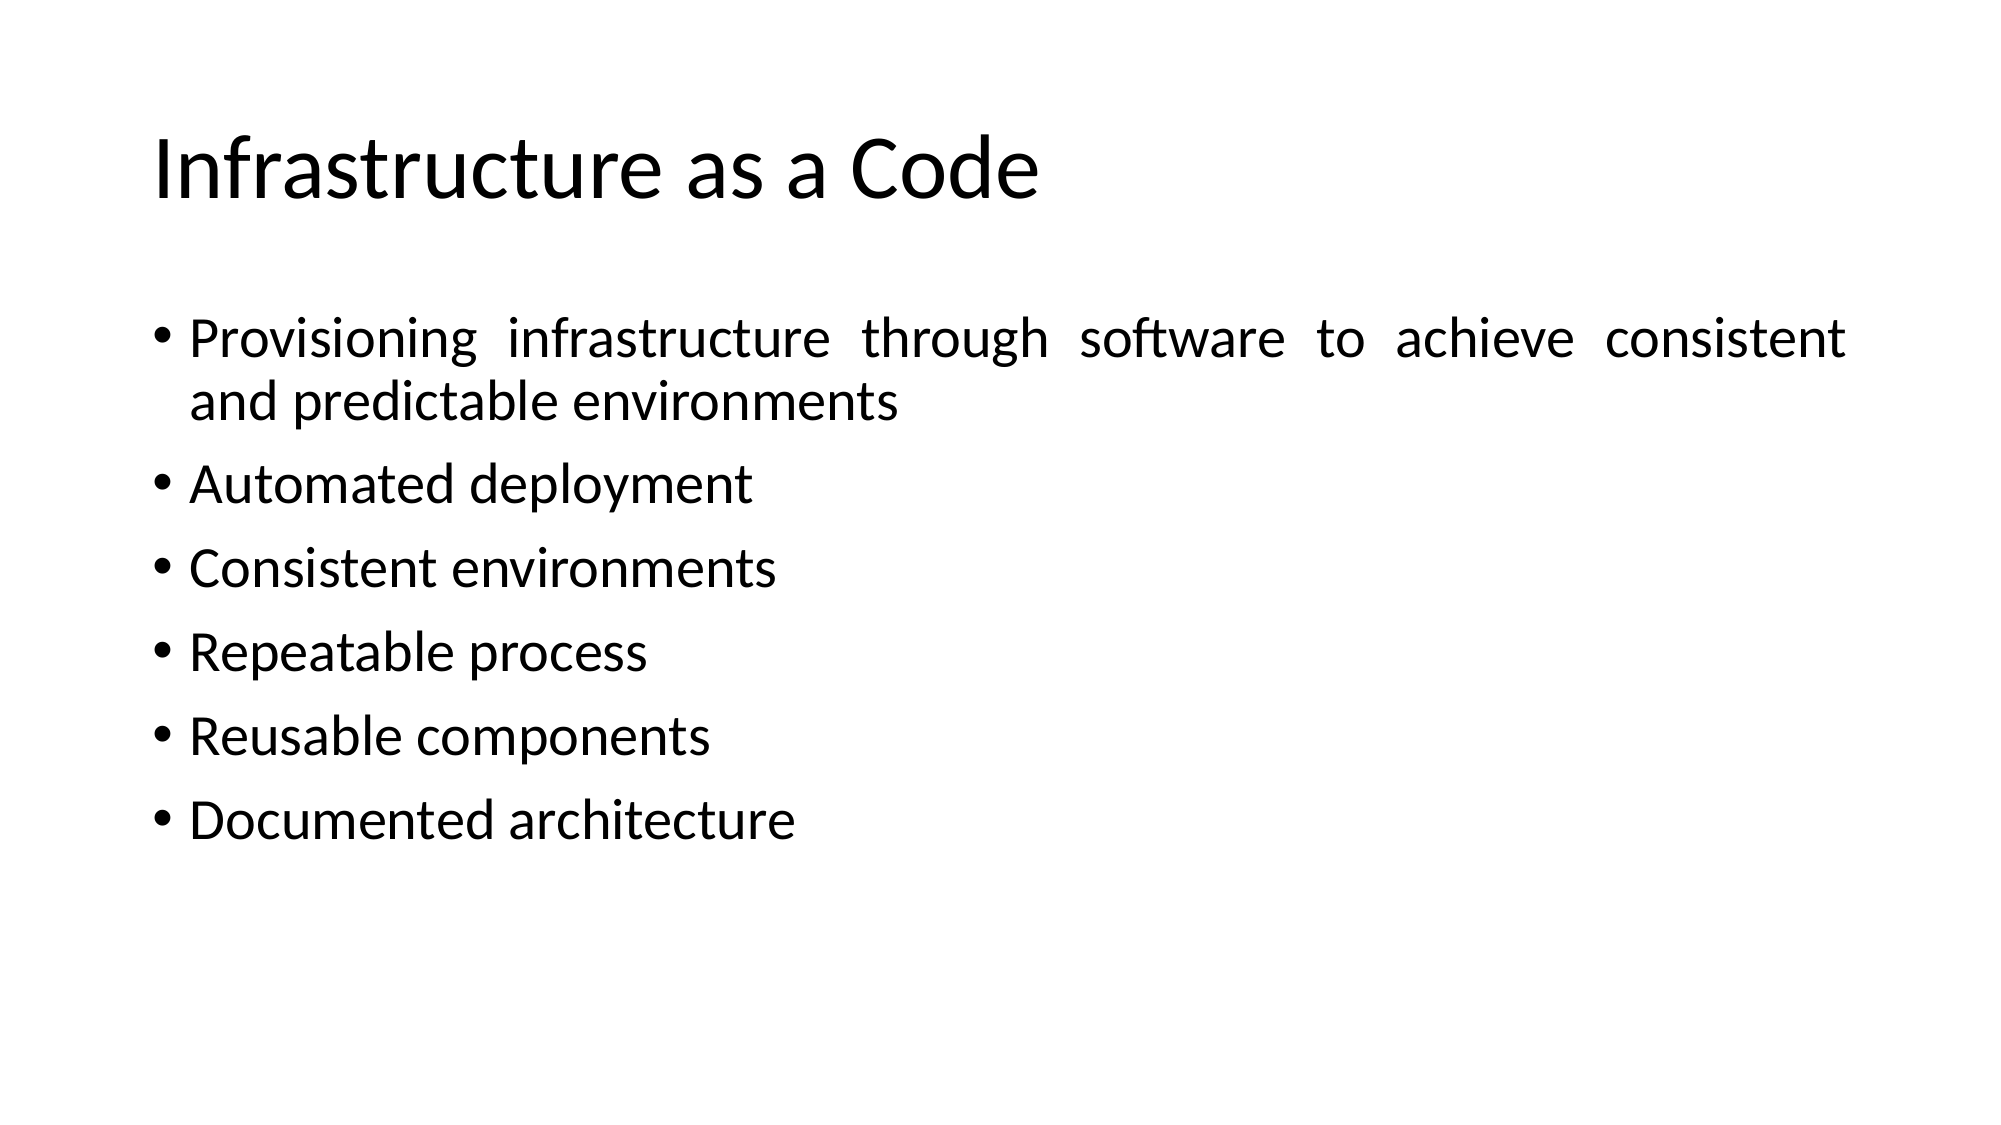

# Infrastructure as a Code
Provisioning infrastructure through software to achieve consistent and predictable environments
Automated deployment
Consistent environments
Repeatable process
Reusable components
Documented architecture